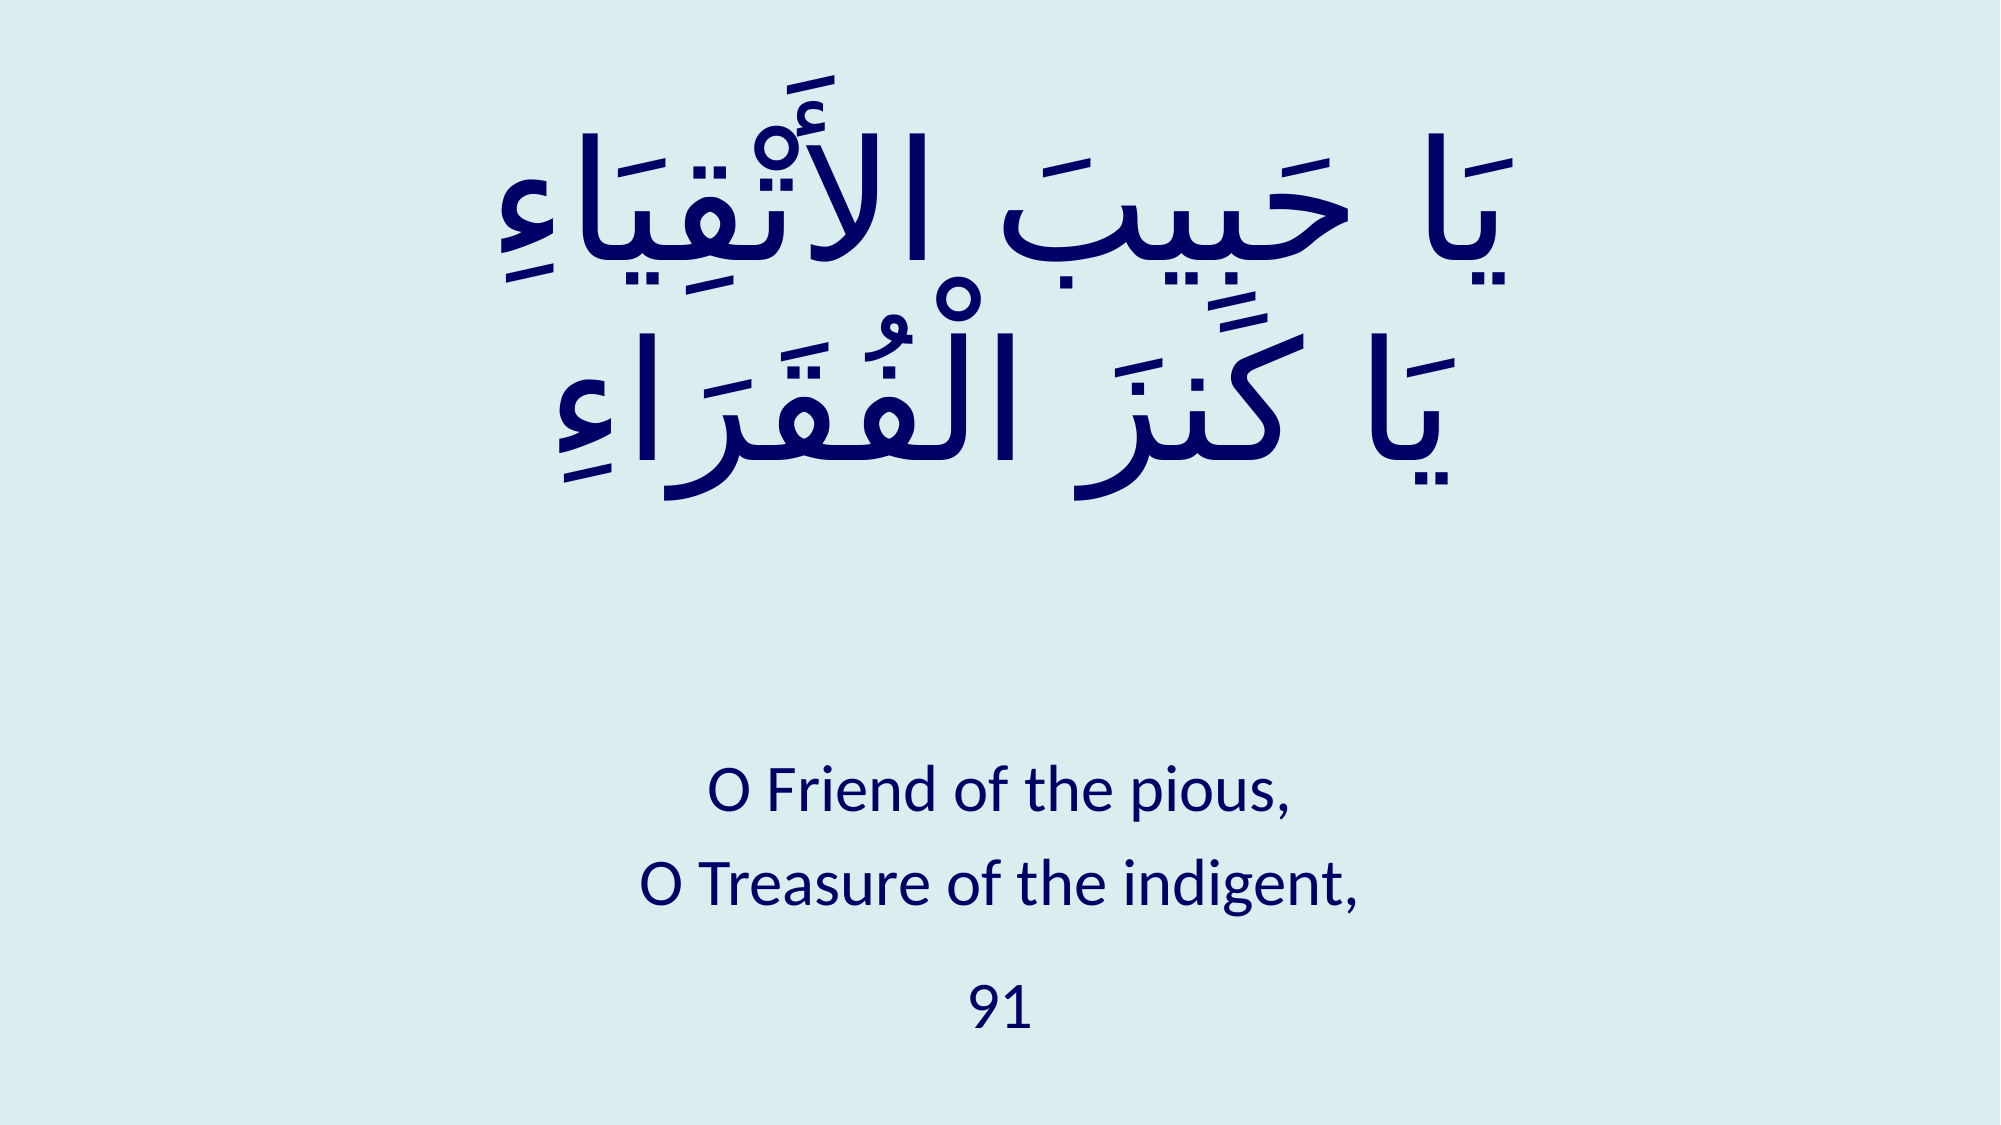

# يَا حَبِيبَ الأَتْقِيَاءِ يَا كَنزَ الْفُقَرَاءِ
O Friend of the pious,
O Treasure of the indigent,
91